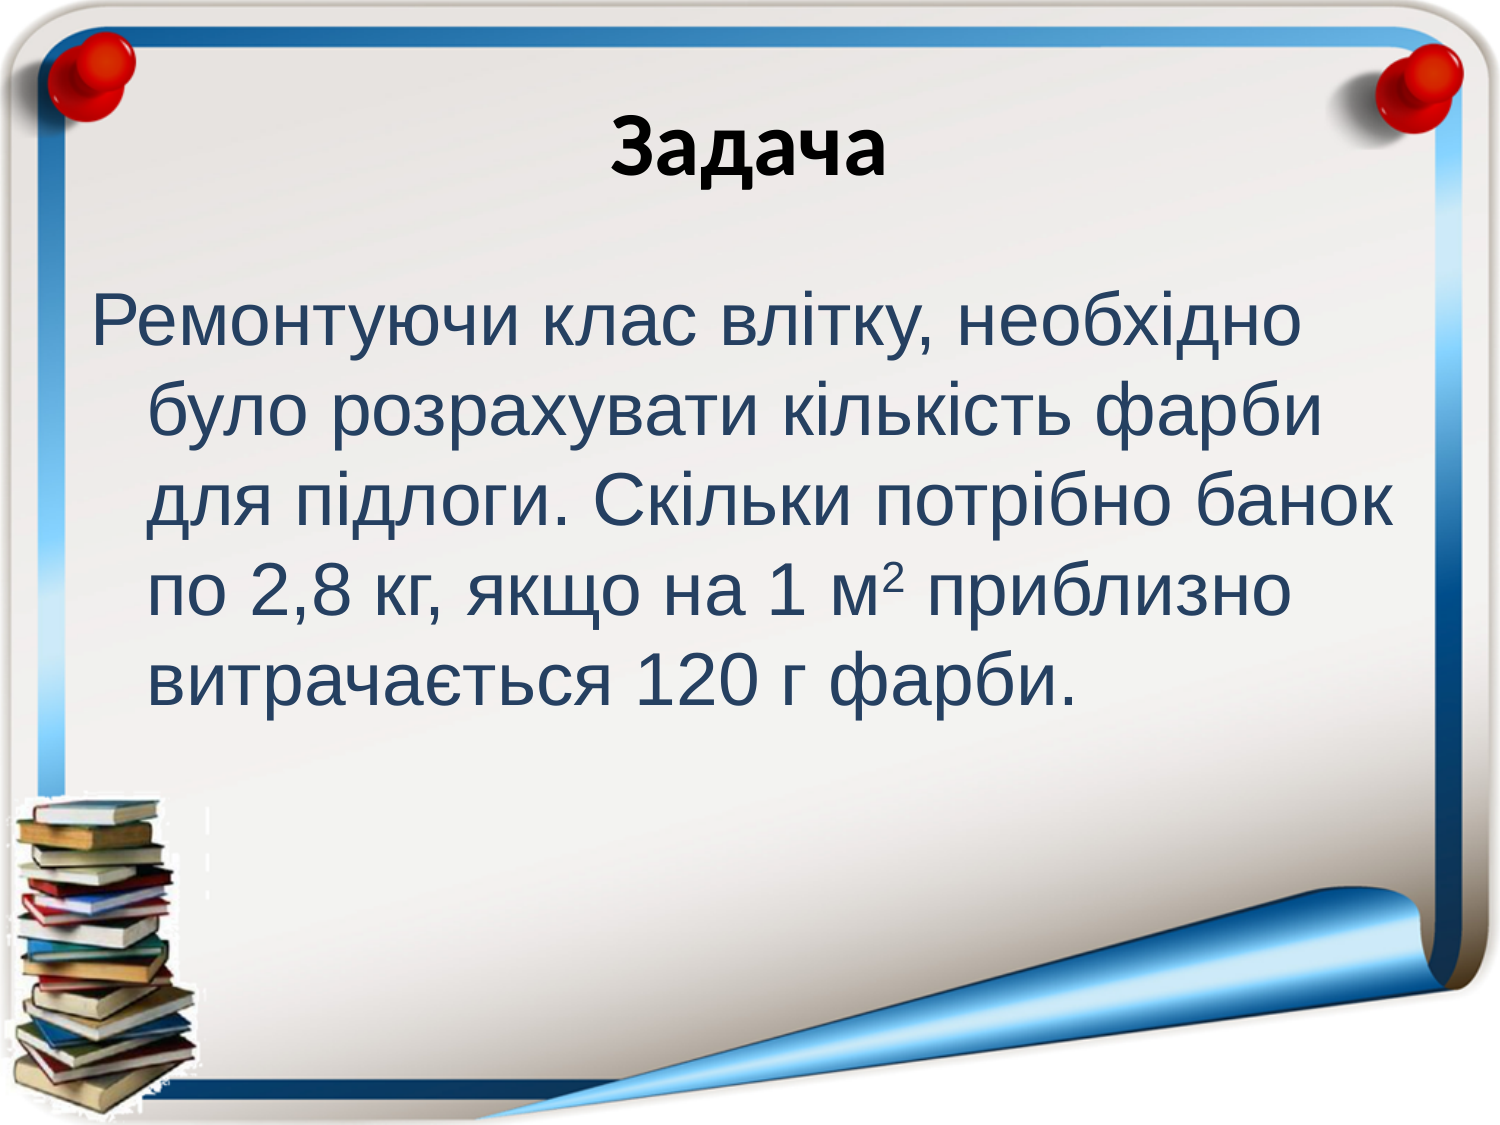

# Задача
Ремонтуючи клас влітку, необхідно було розрахувати кількість фарби для підлоги. Скільки потрібно банок по 2,8 кг, якщо на 1 м2 приблизно витрачається 120 г фарби.